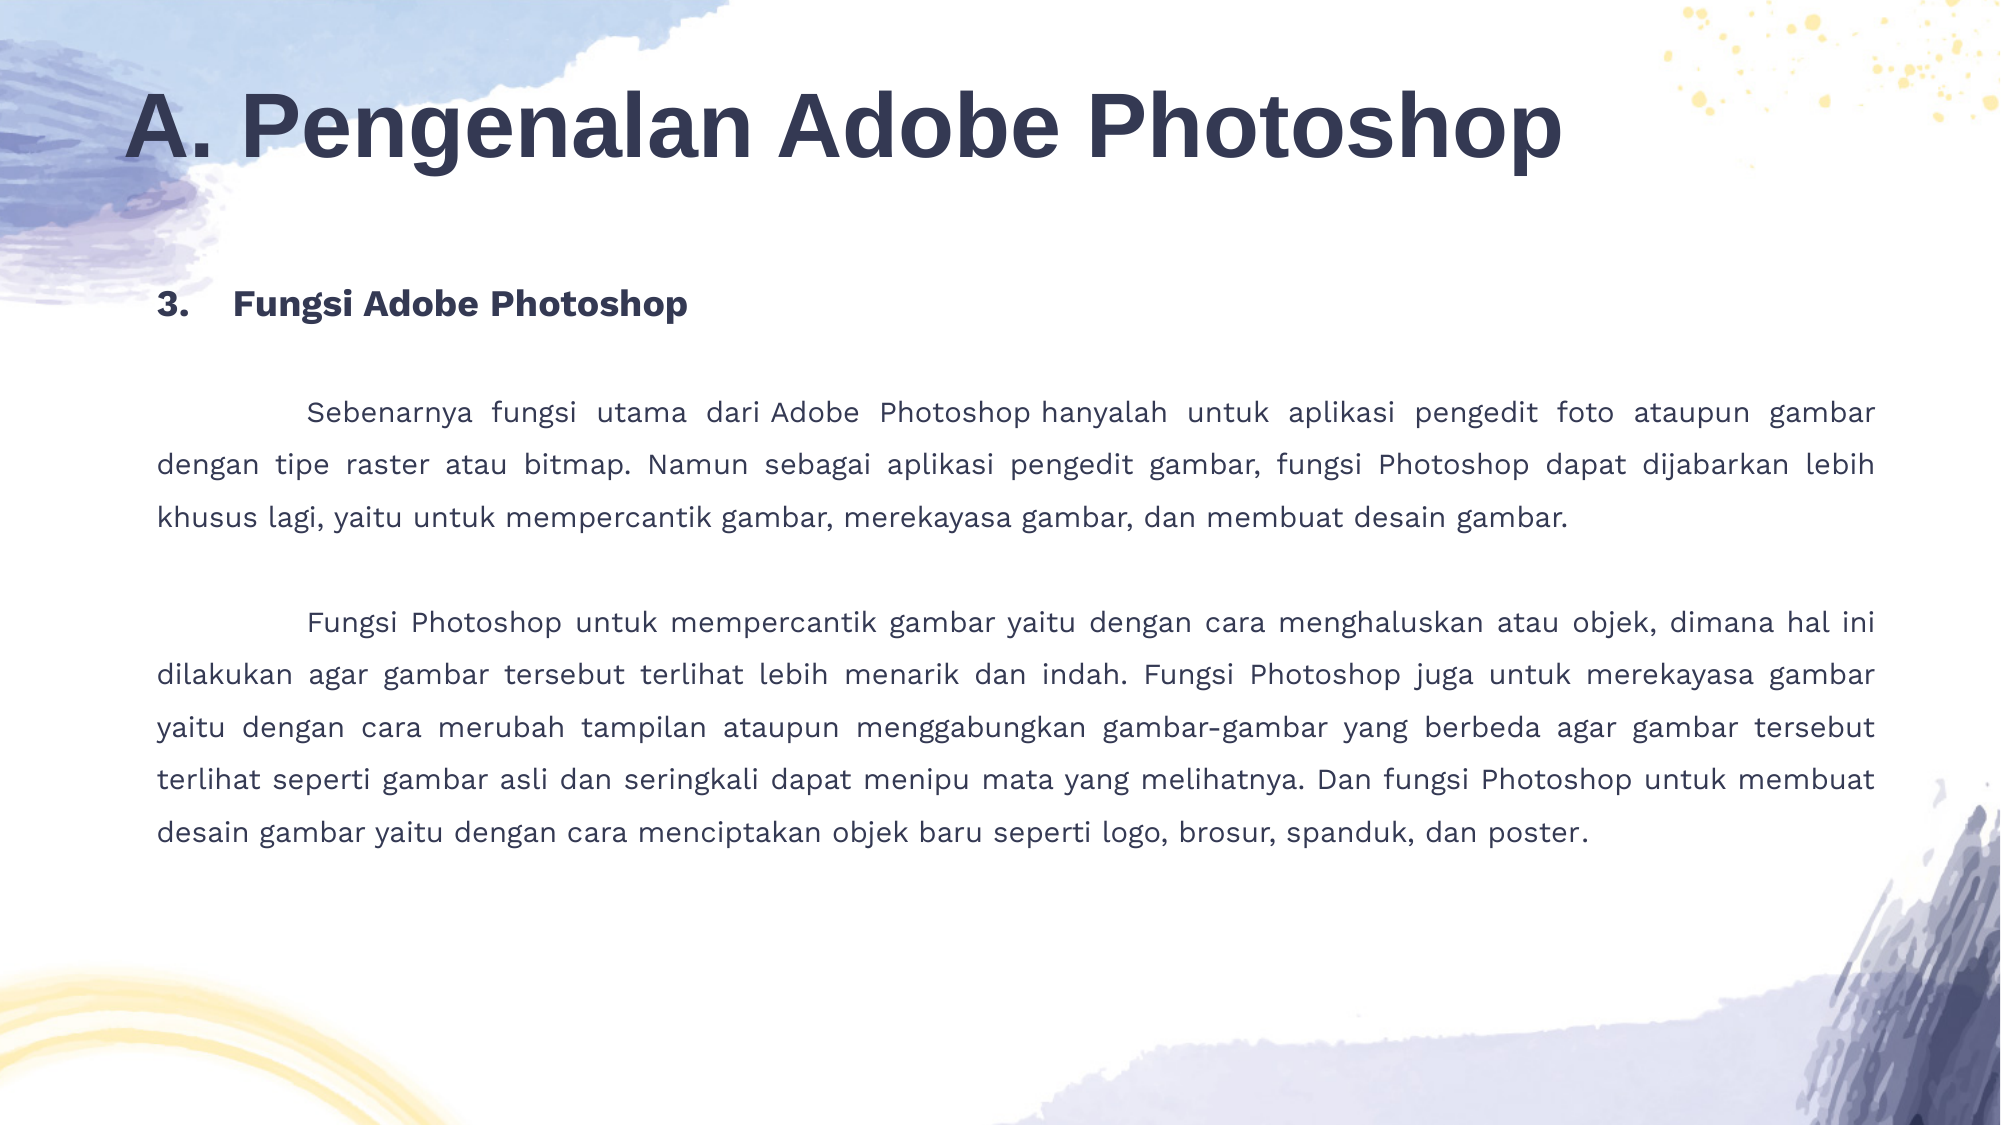

# A. Pengenalan Adobe Photoshop
3.    Fungsi Adobe Photoshop

	Sebenarnya fungsi utama dari Adobe Photoshop hanyalah untuk aplikasi pengedit foto ataupun gambar dengan tipe raster atau bitmap. Namun sebagai aplikasi pengedit gambar, fungsi Photoshop dapat dijabarkan lebih khusus lagi, yaitu untuk mempercantik gambar, merekayasa gambar, dan membuat desain gambar.

	Fungsi Photoshop untuk mempercantik gambar yaitu dengan cara menghaluskan atau objek, dimana hal ini dilakukan agar gambar tersebut terlihat lebih menarik dan indah. Fungsi Photoshop juga untuk merekayasa gambar yaitu dengan cara merubah tampilan ataupun menggabungkan gambar-gambar yang berbeda agar gambar tersebut terlihat seperti gambar asli dan seringkali dapat menipu mata yang melihatnya. Dan fungsi Photoshop untuk membuat desain gambar yaitu dengan cara menciptakan objek baru seperti logo, brosur, spanduk, dan poster.